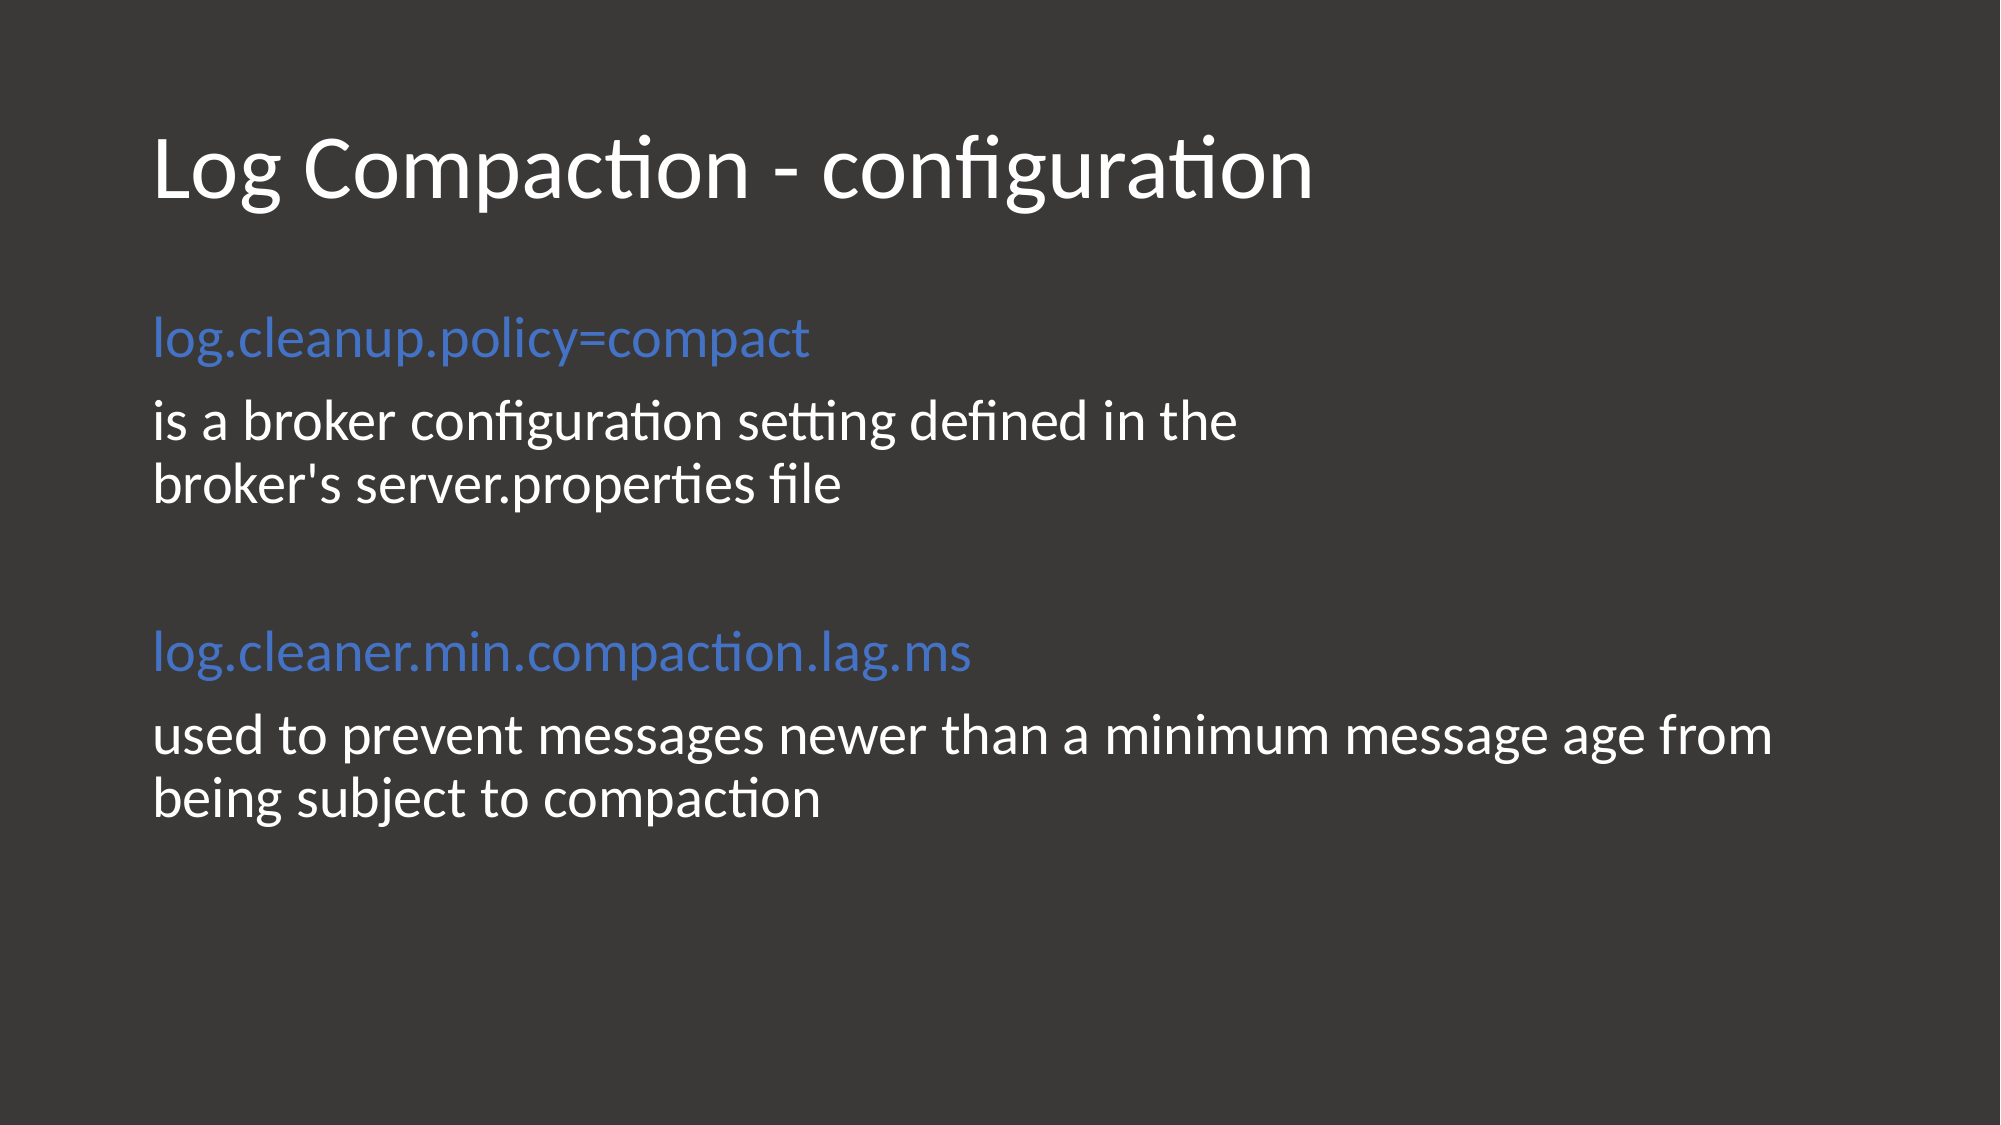

# Log Compaction - configuration
log.cleanup.policy=compact
is a broker configuration setting defined in the broker's server.properties file

log.cleaner.min.compaction.lag.ms
used to prevent messages newer than a minimum message age from being subject to compaction